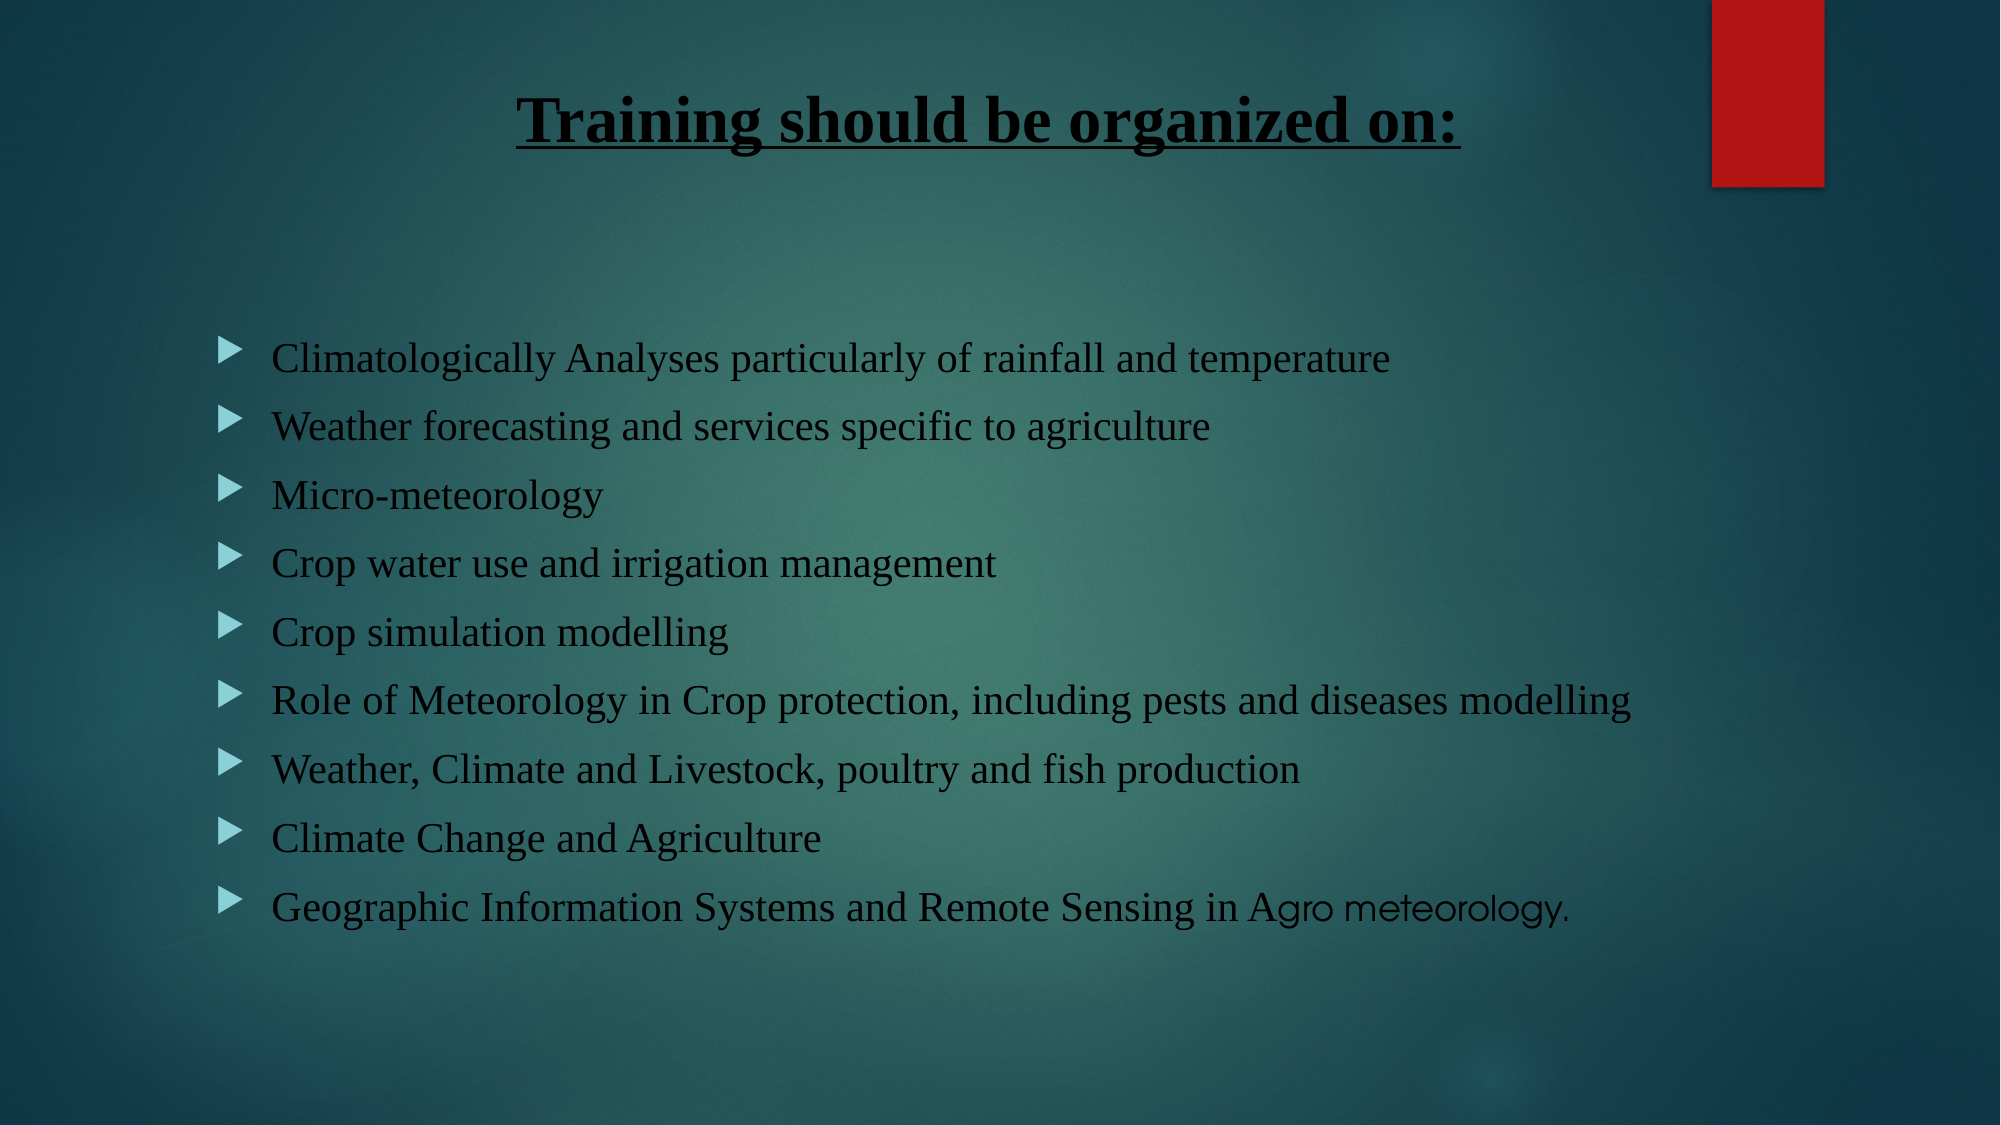

# Training should be organized on:

Climatologically Analyses particularly of rainfall and temperature
Weather forecasting and services specific to agriculture
Micro-meteorology
Crop water use and irrigation management
Crop simulation modelling
Role of Meteorology in Crop protection, including pests and diseases modelling
Weather, Climate and Livestock, poultry and fish production
Climate Change and Agriculture
Geographic Information Systems and Remote Sensing in Agro meteorology.